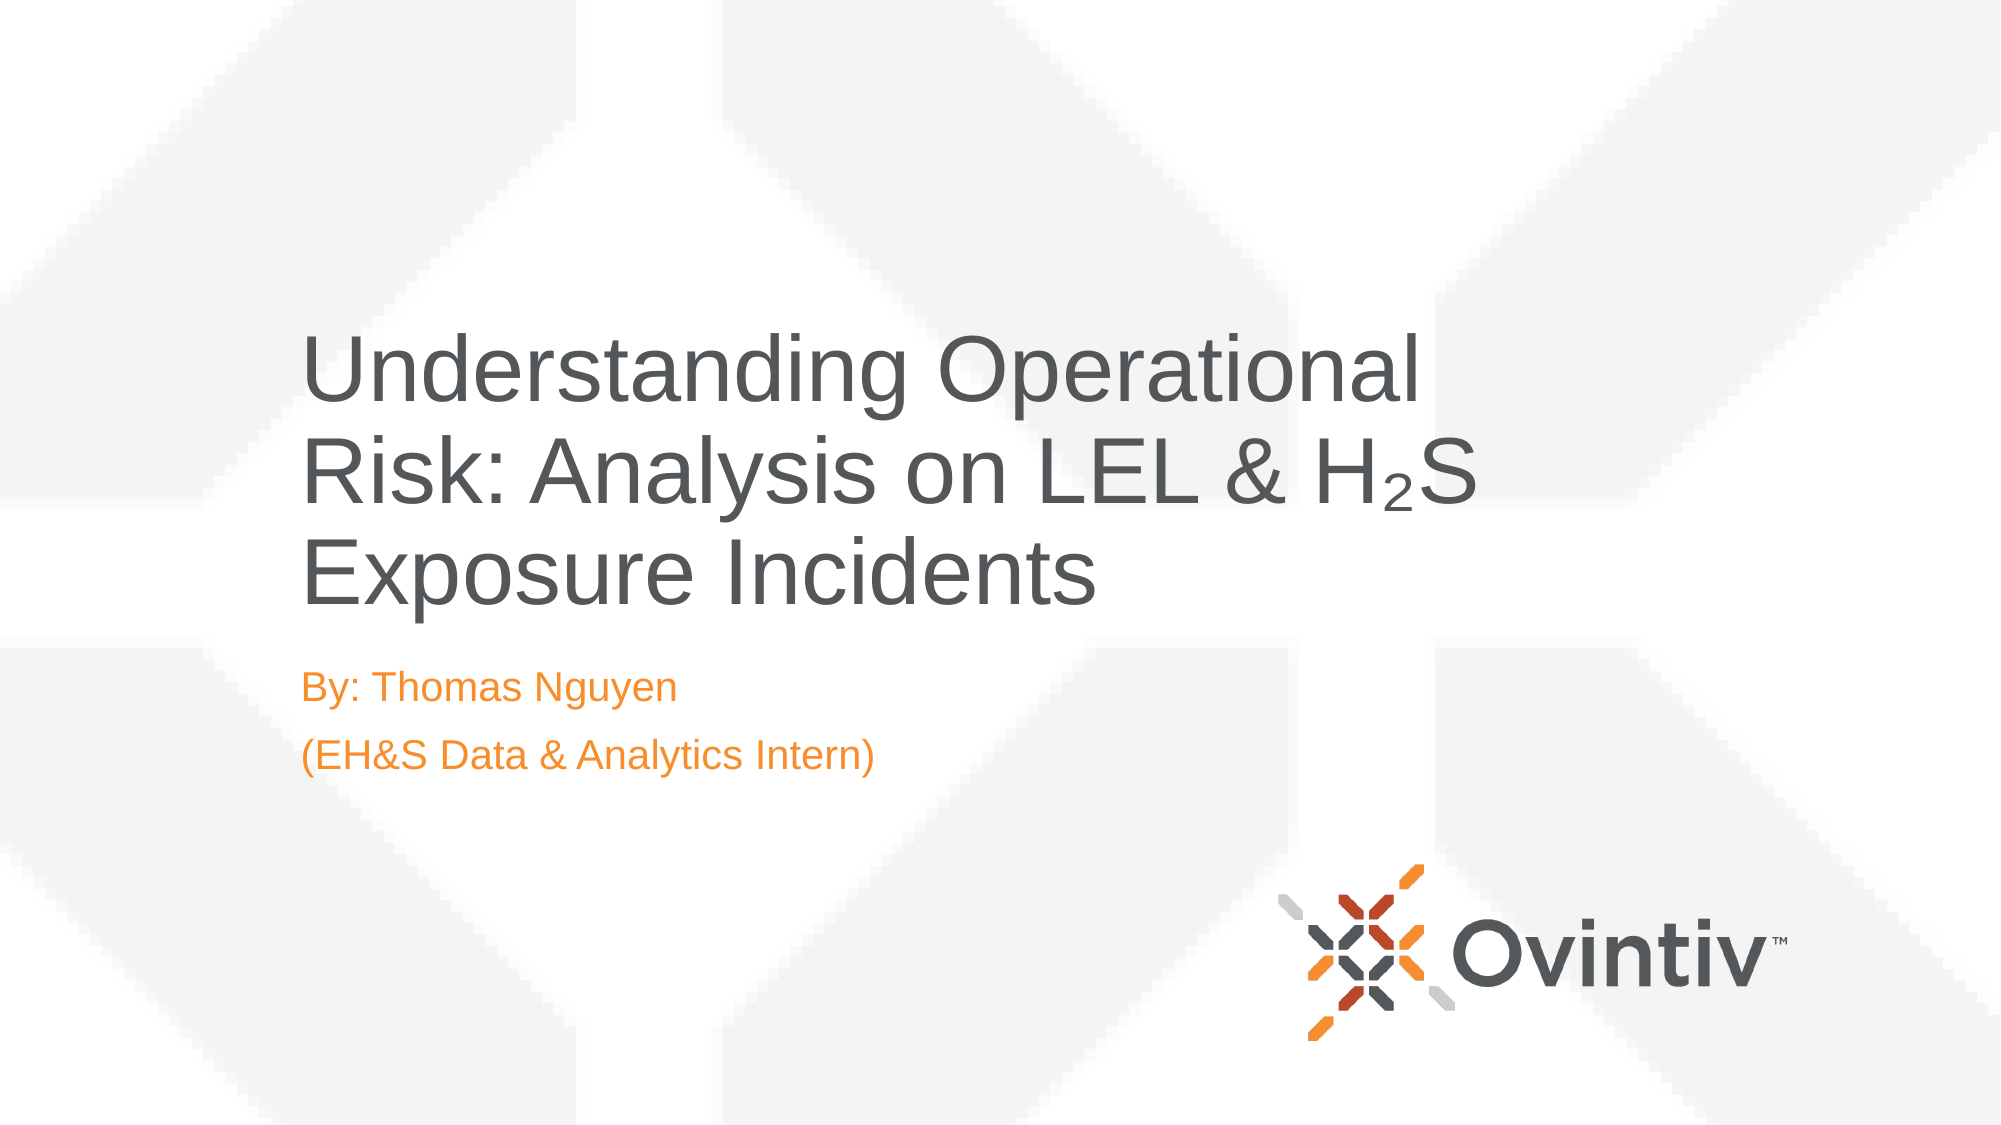

# Understanding Operational Risk: Analysis on LEL & H₂S Exposure Incidents
By: Thomas Nguyen
(EH&S Data & Analytics Intern)